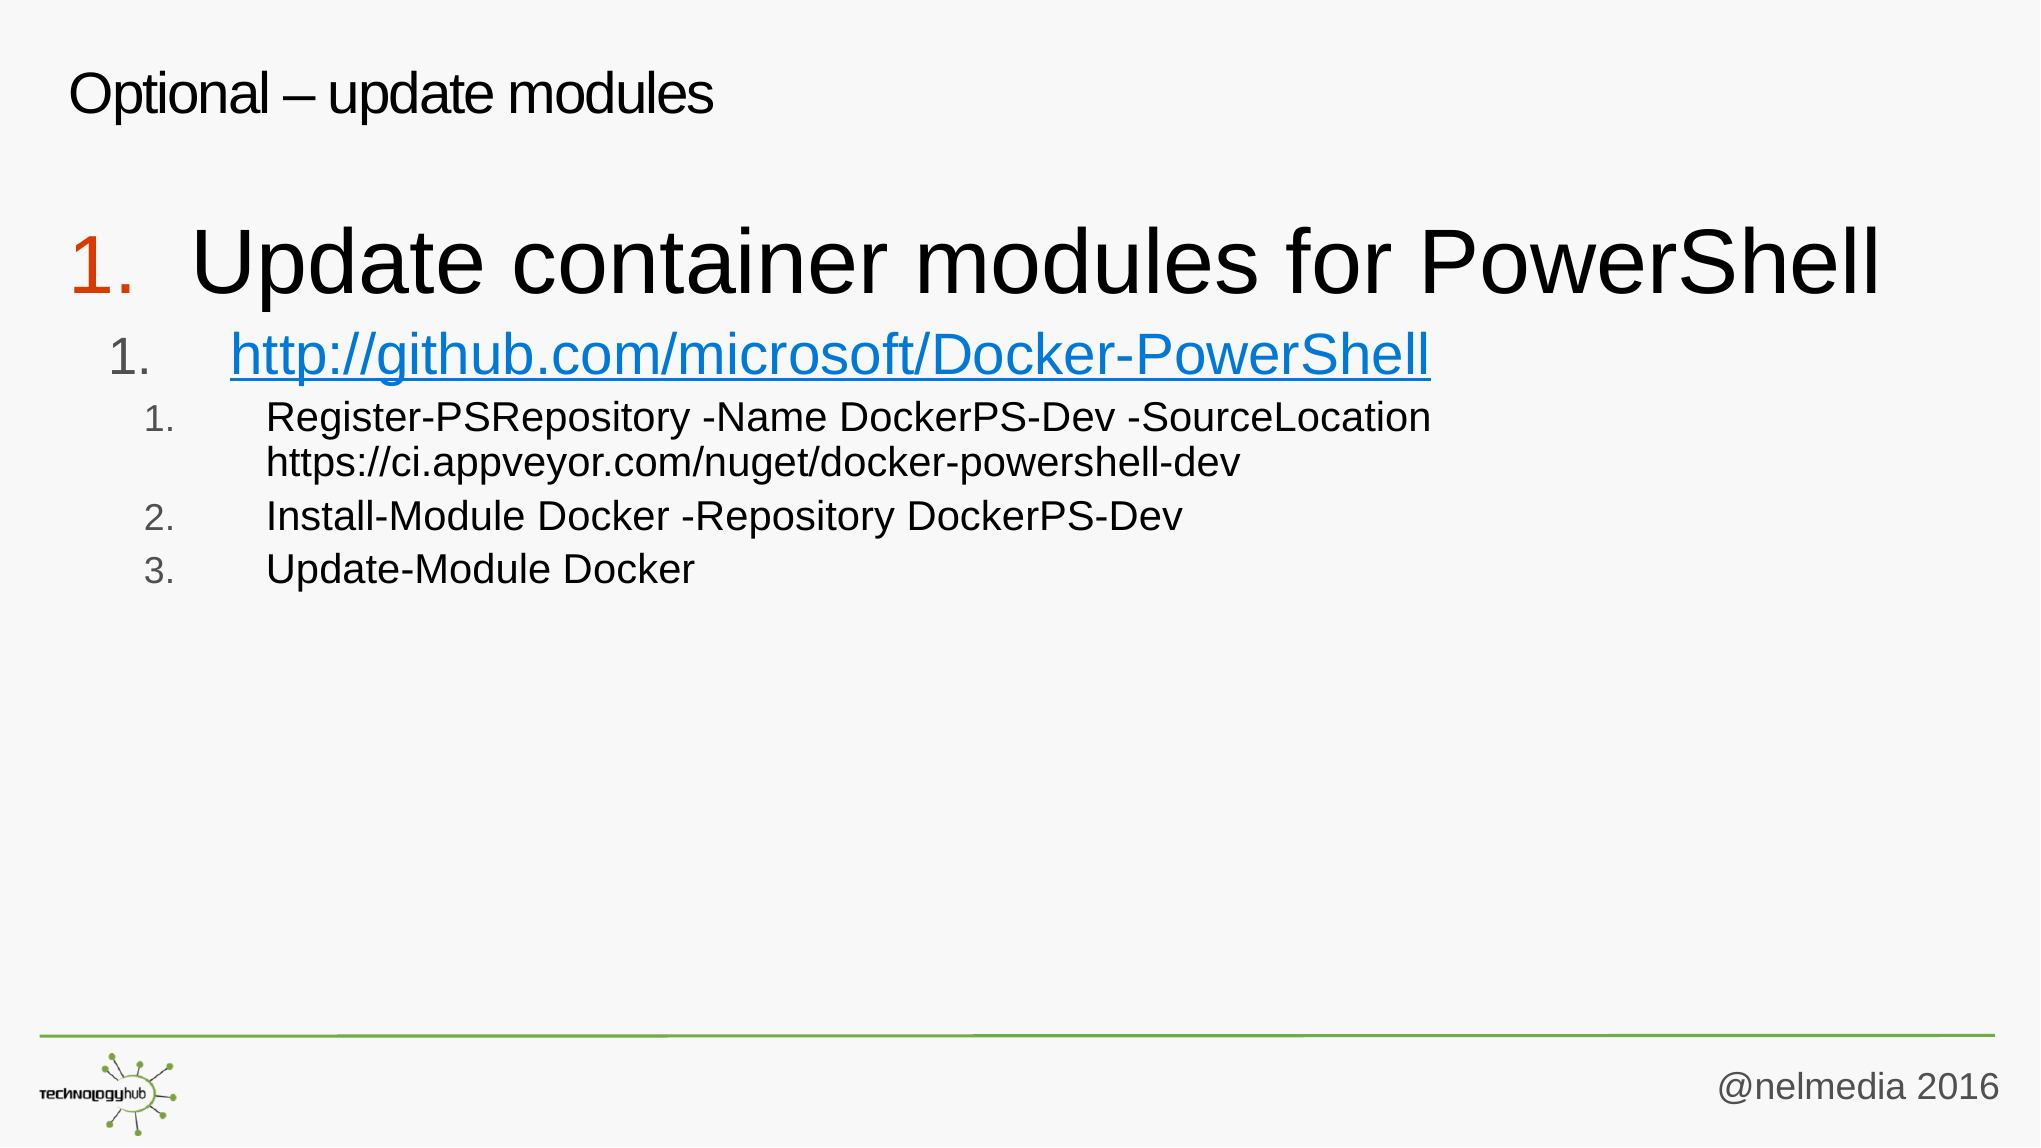

# Optional – update modules
Update container modules for PowerShell
http://github.com/microsoft/Docker-PowerShell
Register-PSRepository -Name DockerPS-Dev -SourceLocation https://ci.appveyor.com/nuget/docker-powershell-dev
Install-Module Docker -Repository DockerPS-Dev
Update-Module Docker